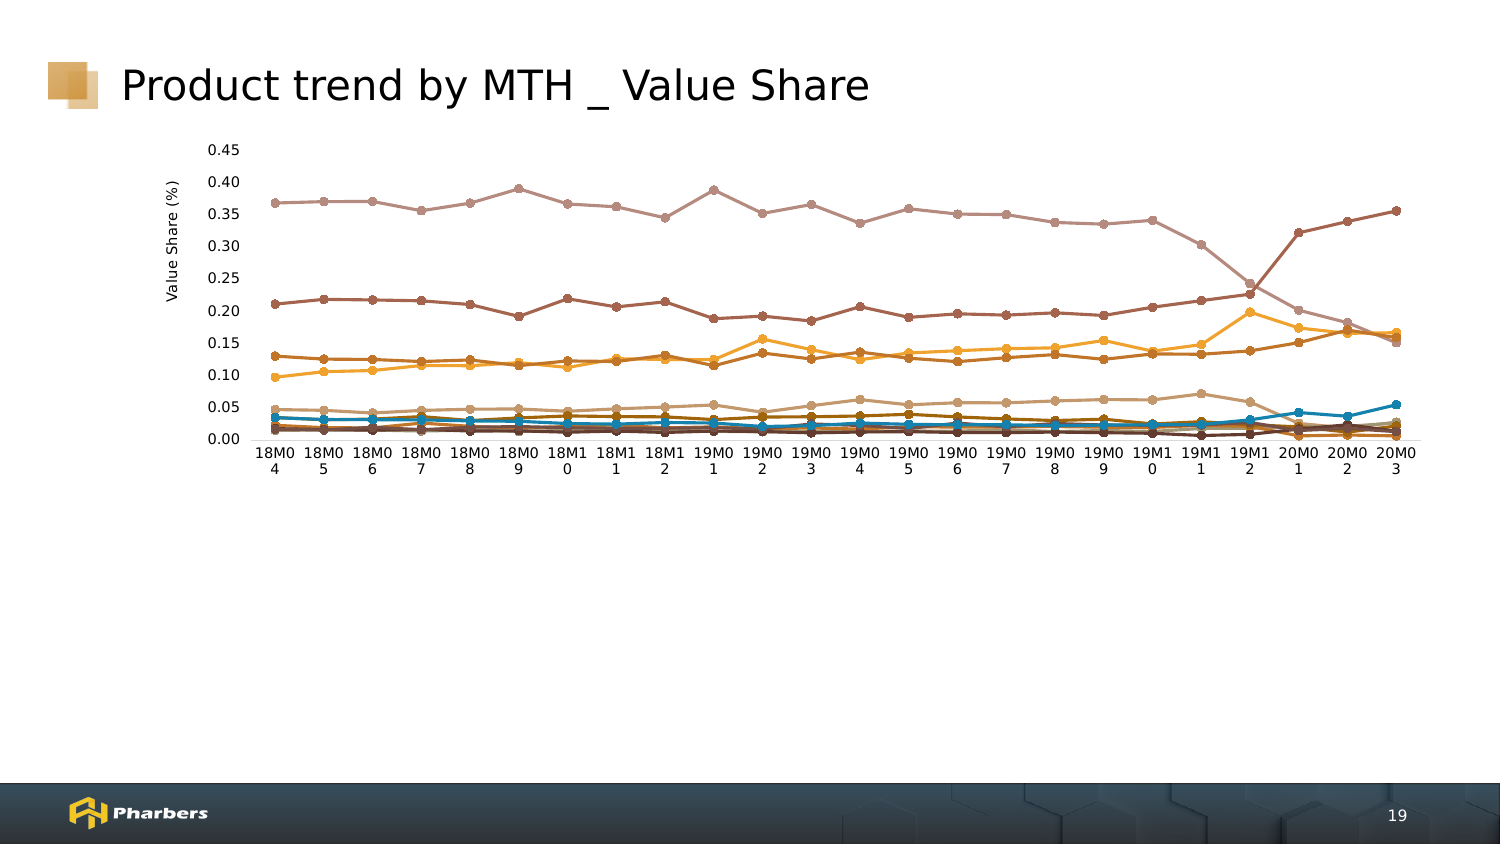

# Product trend by MTH _ Value Share

### Chart

| Category | TIAN DING | BARACLUDE | VIREAD | WEI LI QING | EGD | GAN BEI QING | LEI YI DE | MING ZHENG | BEI SHUANG DING | HEPTODIN | Others |
|---|---|---|---|---|---|---|---|---|---|---|---|
| 18M04 | 0.368169344221306 | 0.211276654334313 | 0.0978406587965869 | 0.0477225462265964 | 0.0153397111839519 | 0.0233191664350409 | 0.0353770535260837 | 0.0181006009650524 | 0.017140370008737 | 0.0350875161788309 | 0.130626378123501 |
| 18M05 | 0.370301545467975 | 0.218697389684497 | 0.106416275852384 | 0.04649332224481 | 0.0159548121952142 | 0.0195842105742771 | 0.0318039137633425 | 0.0166543898532852 | 0.0159487013892998 | 0.0321785167374361 | 0.125966922237479 |
| 18M06 | 0.370523114711965 | 0.217731999213147 | 0.108219304879452 | 0.0423245190430954 | 0.01590892040629 | 0.01917958276262 | 0.0328436871642665 | 0.0156954336734073 | 0.0202259050964442 | 0.0319099555885269 | 0.125437577460785 |
| 18M07 | 0.356143462761213 | 0.216417433713935 | 0.116068788092714 | 0.0463293916123901 | 0.0143158816285699 | 0.0267240576164281 | 0.0367830112079949 | 0.0170087586534476 | 0.0163748124484619 | 0.0316452457541748 | 0.122189156510671 |
| 18M08 | 0.367960127741741 | 0.210598466099108 | 0.115725808600059 | 0.0482314587311829 | 0.0158835208567661 | 0.0216747943598728 | 0.0306084214071428 | 0.0142983570403674 | 0.020190846116493 | 0.0301200464504461 | 0.124708152596821 |
| 18M09 | 0.390178176091263 | 0.19219884173736 | 0.120530246120271 | 0.0485686748122951 | 0.0135931284439541 | 0.0188592787839935 | 0.0346528682510751 | 0.0147072110694453 | 0.0213315285982353 | 0.0294821845973563 | 0.115897861494751 |
| 18M10 | 0.366692625449478 | 0.219563052335475 | 0.1129436702888 | 0.0450372079792041 | 0.0155109075261446 | 0.0214512529957959 | 0.0377902984777913 | 0.0124990260020717 | 0.0194361279613737 | 0.0260000553018924 | 0.123075775681973 |
| 18M11 | 0.362296514496127 | 0.206905244072106 | 0.126561140982908 | 0.0487574277751721 | 0.0144775422988384 | 0.0239967010946535 | 0.0368148864698164 | 0.0143847149572363 | 0.0185355496124318 | 0.02504404870199 | 0.12222622953872 |
| 18M12 | 0.345120184516291 | 0.214832683434581 | 0.125355941555168 | 0.0515035460140497 | 0.0170821938025371 | 0.0192389843165367 | 0.0362903660857484 | 0.0121467704212414 | 0.0187571908610541 | 0.0276581959608862 | 0.132013943031906 |
| 19M01 | 0.388247174849305 | 0.188627132390622 | 0.125135565769187 | 0.0548194167390764 | 0.0139360979666772 | 0.0208142954454869 | 0.0321032922185272 | 0.0143358587183375 | 0.0195435578401647 | 0.0267868981855574 | 0.115650709877059 |
| 19M02 | 0.35196566114192 | 0.192647189223676 | 0.157095977756717 | 0.043446152446932 | 0.013095021554377 | 0.0178929291923527 | 0.0360594221391108 | 0.013564911028614 | 0.0174621609567279 | 0.021421298934429 | 0.135349275625144 |
| 19M03 | 0.365859736061591 | 0.18506751143277 | 0.140606622323374 | 0.0536402531375718 | 0.0137110058520507 | 0.0191085775900852 | 0.0364829628544732 | 0.011507837808265 | 0.0253003517970407 | 0.0225586659757342 | 0.126156475167043 |
| 19M04 | 0.336793089457892 | 0.207309734161948 | 0.12501403709514 | 0.0630549403662295 | 0.0133511477003338 | 0.0173911745779899 | 0.0376714045446051 | 0.0128468311991411 | 0.0229730404684978 | 0.0267032712340186 | 0.136891329194205 |
| 19M05 | 0.359276481779181 | 0.190699756088577 | 0.135443487542485 | 0.0550448606801367 | 0.0143089333983846 | 0.0211121982876082 | 0.0403613960121174 | 0.0133898426660927 | 0.0182752700069348 | 0.0248105781031915 | 0.127277195435291 |
| 19M06 | 0.350953122411771 | 0.196186677368544 | 0.138956158782773 | 0.0582943265057402 | 0.0142516055135279 | 0.0204625425196275 | 0.0362048407149102 | 0.0120198383312837 | 0.0267026111763794 | 0.0239724053130684 | 0.121995871362375 |
| 19M07 | 0.350158810794233 | 0.194192279371986 | 0.142187348339625 | 0.0580835302816311 | 0.0164825124065343 | 0.0207594701695379 | 0.0331588412590433 | 0.0118256267512989 | 0.0208584828279391 | 0.0241127095779219 | 0.128180388220248 |
| 19M08 | 0.337969292109913 | 0.19776892919353 | 0.143418190838025 | 0.0610927635058185 | 0.0134323875635331 | 0.0213499701925909 | 0.0306193116546492 | 0.0127655009494146 | 0.0260272931520733 | 0.0225538133002669 | 0.133002547540185 |
| 19M09 | 0.33532943677741 | 0.193672377819813 | 0.154942530709973 | 0.0632234171679464 | 0.0151366865829297 | 0.0202591101883687 | 0.0327652697955929 | 0.0118187478271591 | 0.0236874833434385 | 0.0235963814816153 | 0.125568558305754 |
| 19M10 | 0.341382965414396 | 0.206521467685067 | 0.138230661452094 | 0.0626335714811294 | 0.013741107583394 | 0.01984115887339 | 0.0253806800586014 | 0.0108175262179532 | 0.023346632902145 | 0.0240561895902836 | 0.134048038741546 |
| 19M11 | 0.30323658984847 | 0.216627200263922 | 0.148525686610565 | 0.0720987526508075 | 0.0183557153209571 | 0.0232579479015409 | 0.0288240719163824 | 0.00739935129035321 | 0.0236777803184574 | 0.024552264386391 | 0.133444639492153 |
| 19M12 | 0.243189453402847 | 0.226712700914183 | 0.19890668297833 | 0.0593481965423599 | 0.0185781585300686 | 0.0216998438228465 | 0.0242749367450993 | 0.00924390543881528 | 0.0276027330459082 | 0.0317875366486982 | 0.138655851930844 |
| 20M01 | 0.201795840221396 | 0.321951688652981 | 0.174269530254803 | 0.0261669806702657 | 0.0210913358745624 | 0.00686364642062474 | 0.0207806833909657 | 0.0173287427260383 | 0.0151933344401626 | 0.0430076778649425 | 0.151550539483257 |
| 20M02 | 0.18235020590125 | 0.339481780294108 | 0.165996300699775 | 0.0188361809441836 | 0.0216348613007176 | 0.00819664267150429 | 0.0126872414053864 | 0.0240783339218614 | 0.0184408084608385 | 0.0372894277677354 | 0.171008216632639 |
| 20M03 | 0.151251089733398 | 0.355850643430042 | 0.166949586840394 | 0.0281384522459055 | 0.0269887965755018 | 0.00681899050158134 | 0.0221360589269484 | 0.0141036840411177 | 0.0133482031857247 | 0.055070514574296 | 0.159343979945091 |
19